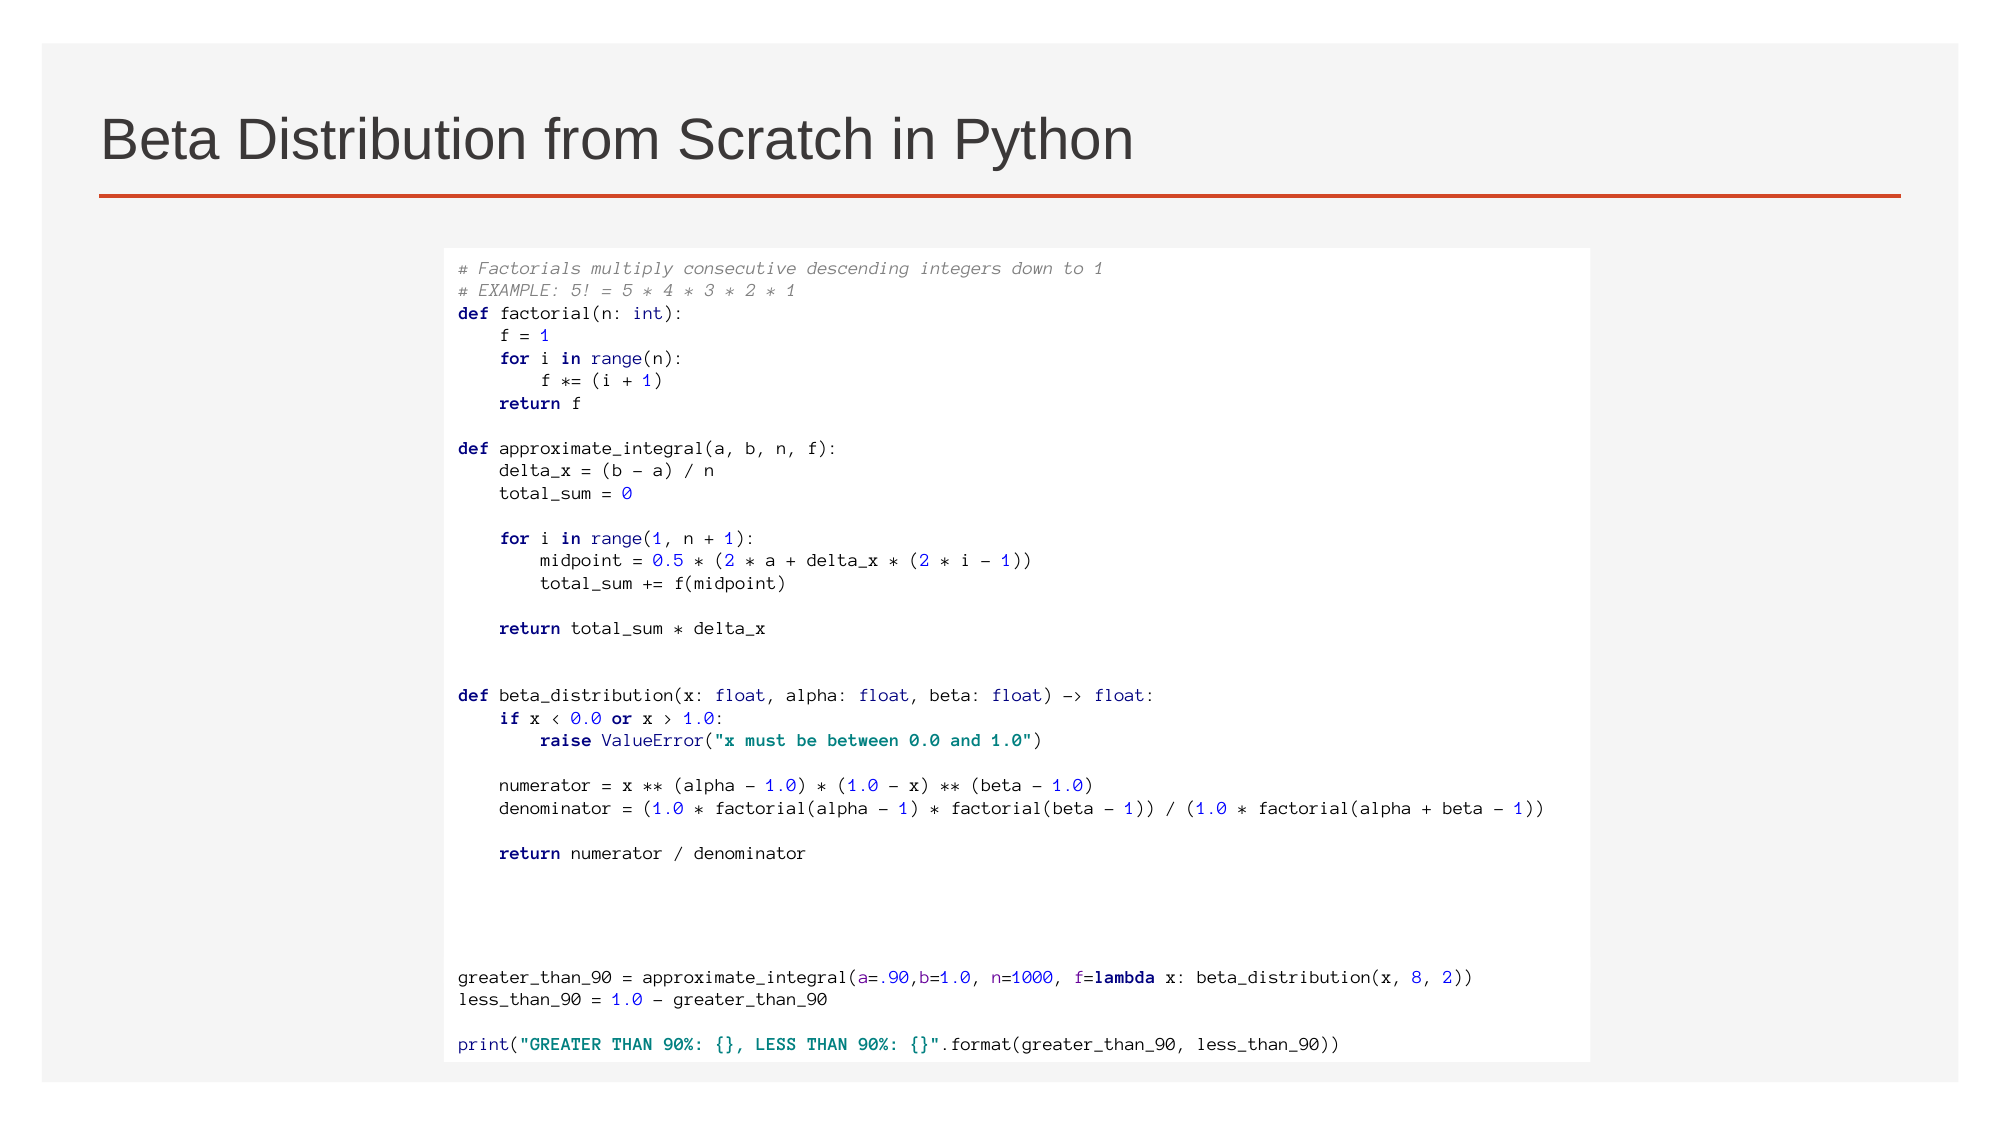

# Beta Distribution from Scratch in Python
# Factorials multiply consecutive descending integers down to 1 # EXAMPLE: 5! = 5 * 4 * 3 * 2 * 1 def factorial(n: int): f = 1 for i in range(n): f *= (i + 1) return f def approximate_integral(a, b, n, f): delta_x = (b - a) / n total_sum = 0 for i in range(1, n + 1): midpoint = 0.5 * (2 * a + delta_x * (2 * i - 1)) total_sum += f(midpoint) return total_sum * delta_x def beta_distribution(x: float, alpha: float, beta: float) -> float: if x < 0.0 or x > 1.0: raise ValueError("x must be between 0.0 and 1.0") numerator = x ** (alpha - 1.0) * (1.0 - x) ** (beta - 1.0) denominator = (1.0 * factorial(alpha - 1) * factorial(beta - 1)) / (1.0 * factorial(alpha + beta - 1)) return numerator / denominator
greater_than_90 = approximate_integral(a=.90,b=1.0, n=1000, f=lambda x: beta_distribution(x, 8, 2))
less_than_90 = 1.0 - greater_than_90
print("GREATER THAN 90%: {}, LESS THAN 90%: {}".format(greater_than_90, less_than_90))